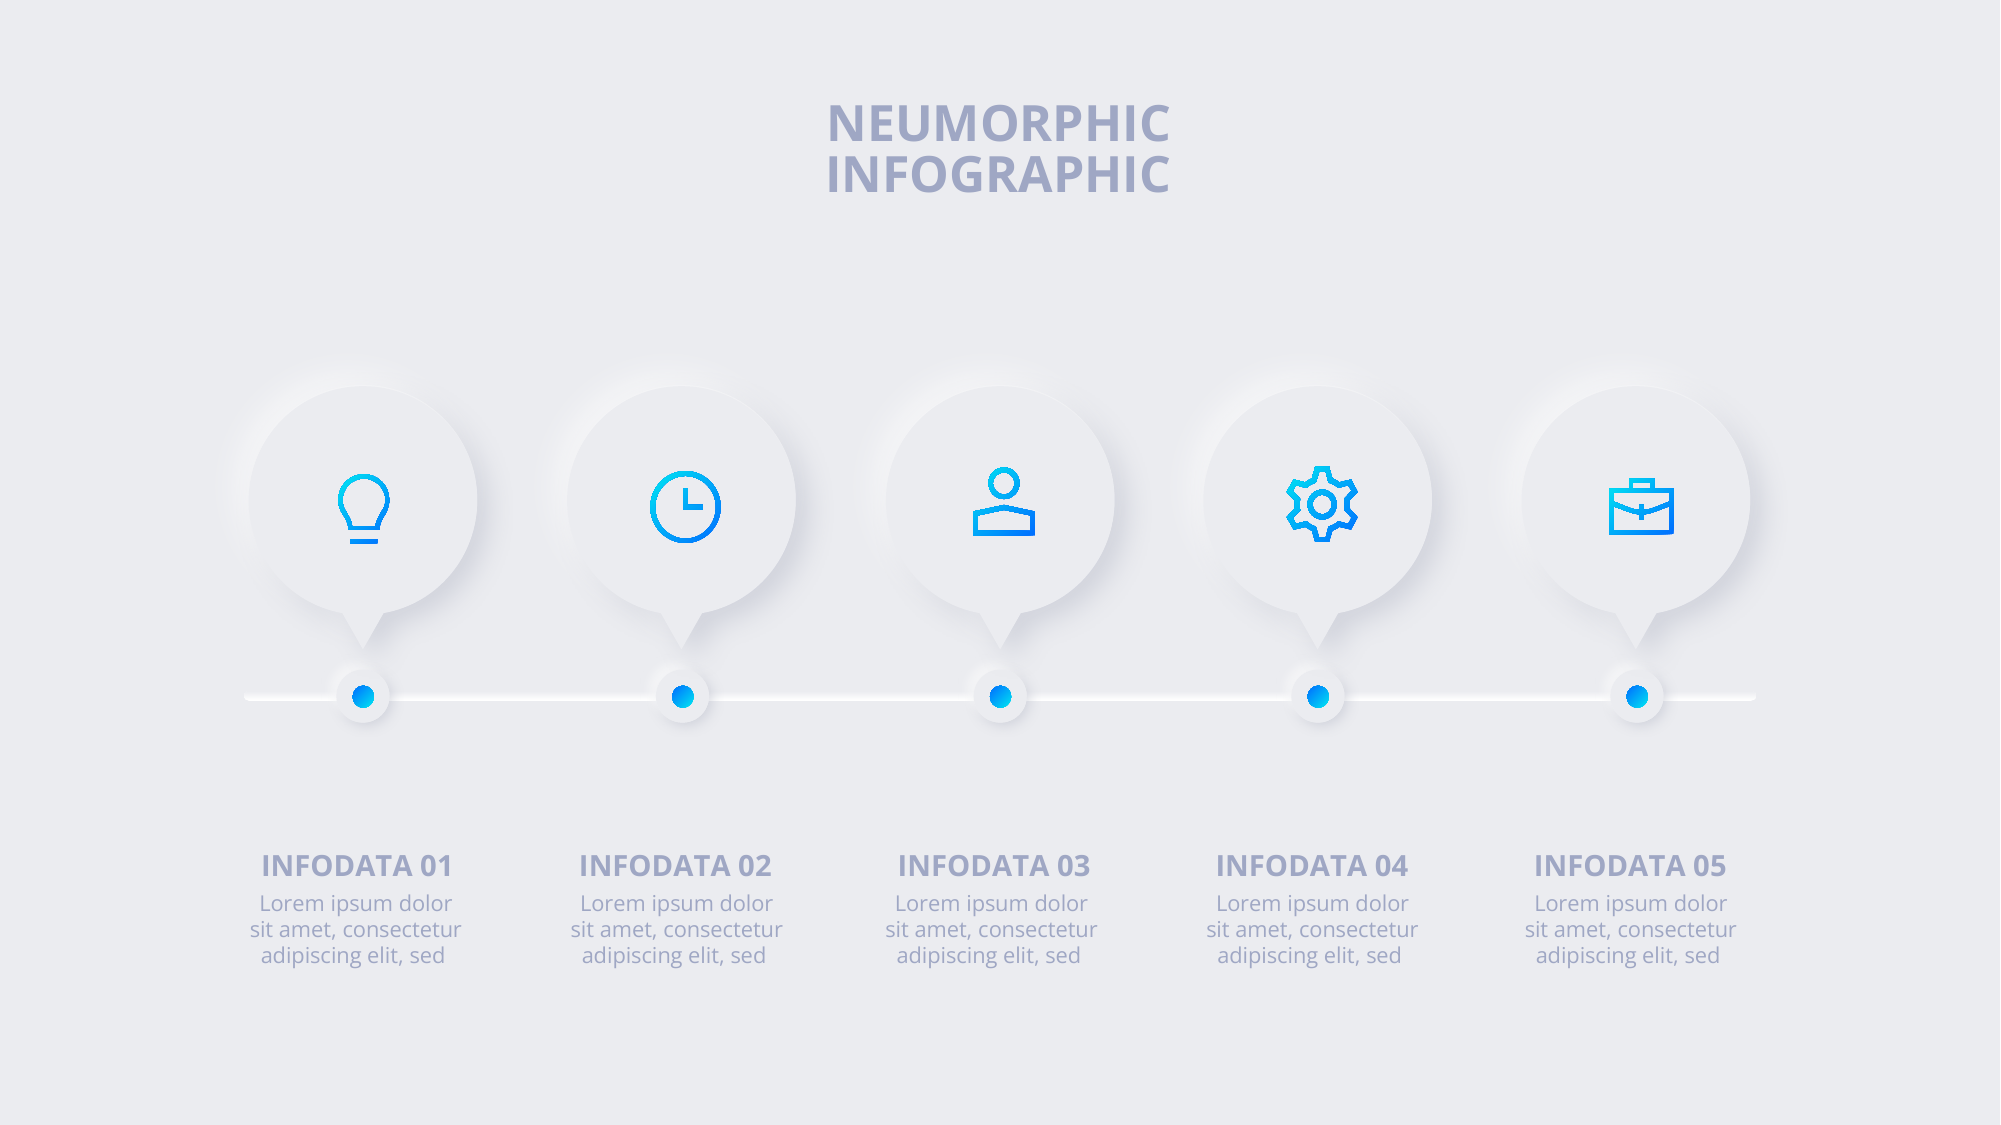

NEUMORPHIC
INFOGRAPHIC

INFODATA 01
INFODATA 02
INFODATA 03
INFODATA 04
INFODATA 05
Lorem ipsum dolor sit amet, consectetur adipiscing elit, sed
Lorem ipsum dolor sit amet, consectetur adipiscing elit, sed
Lorem ipsum dolor sit amet, consectetur adipiscing elit, sed
Lorem ipsum dolor sit amet, consectetur adipiscing elit, sed
Lorem ipsum dolor sit amet, consectetur adipiscing elit, sed